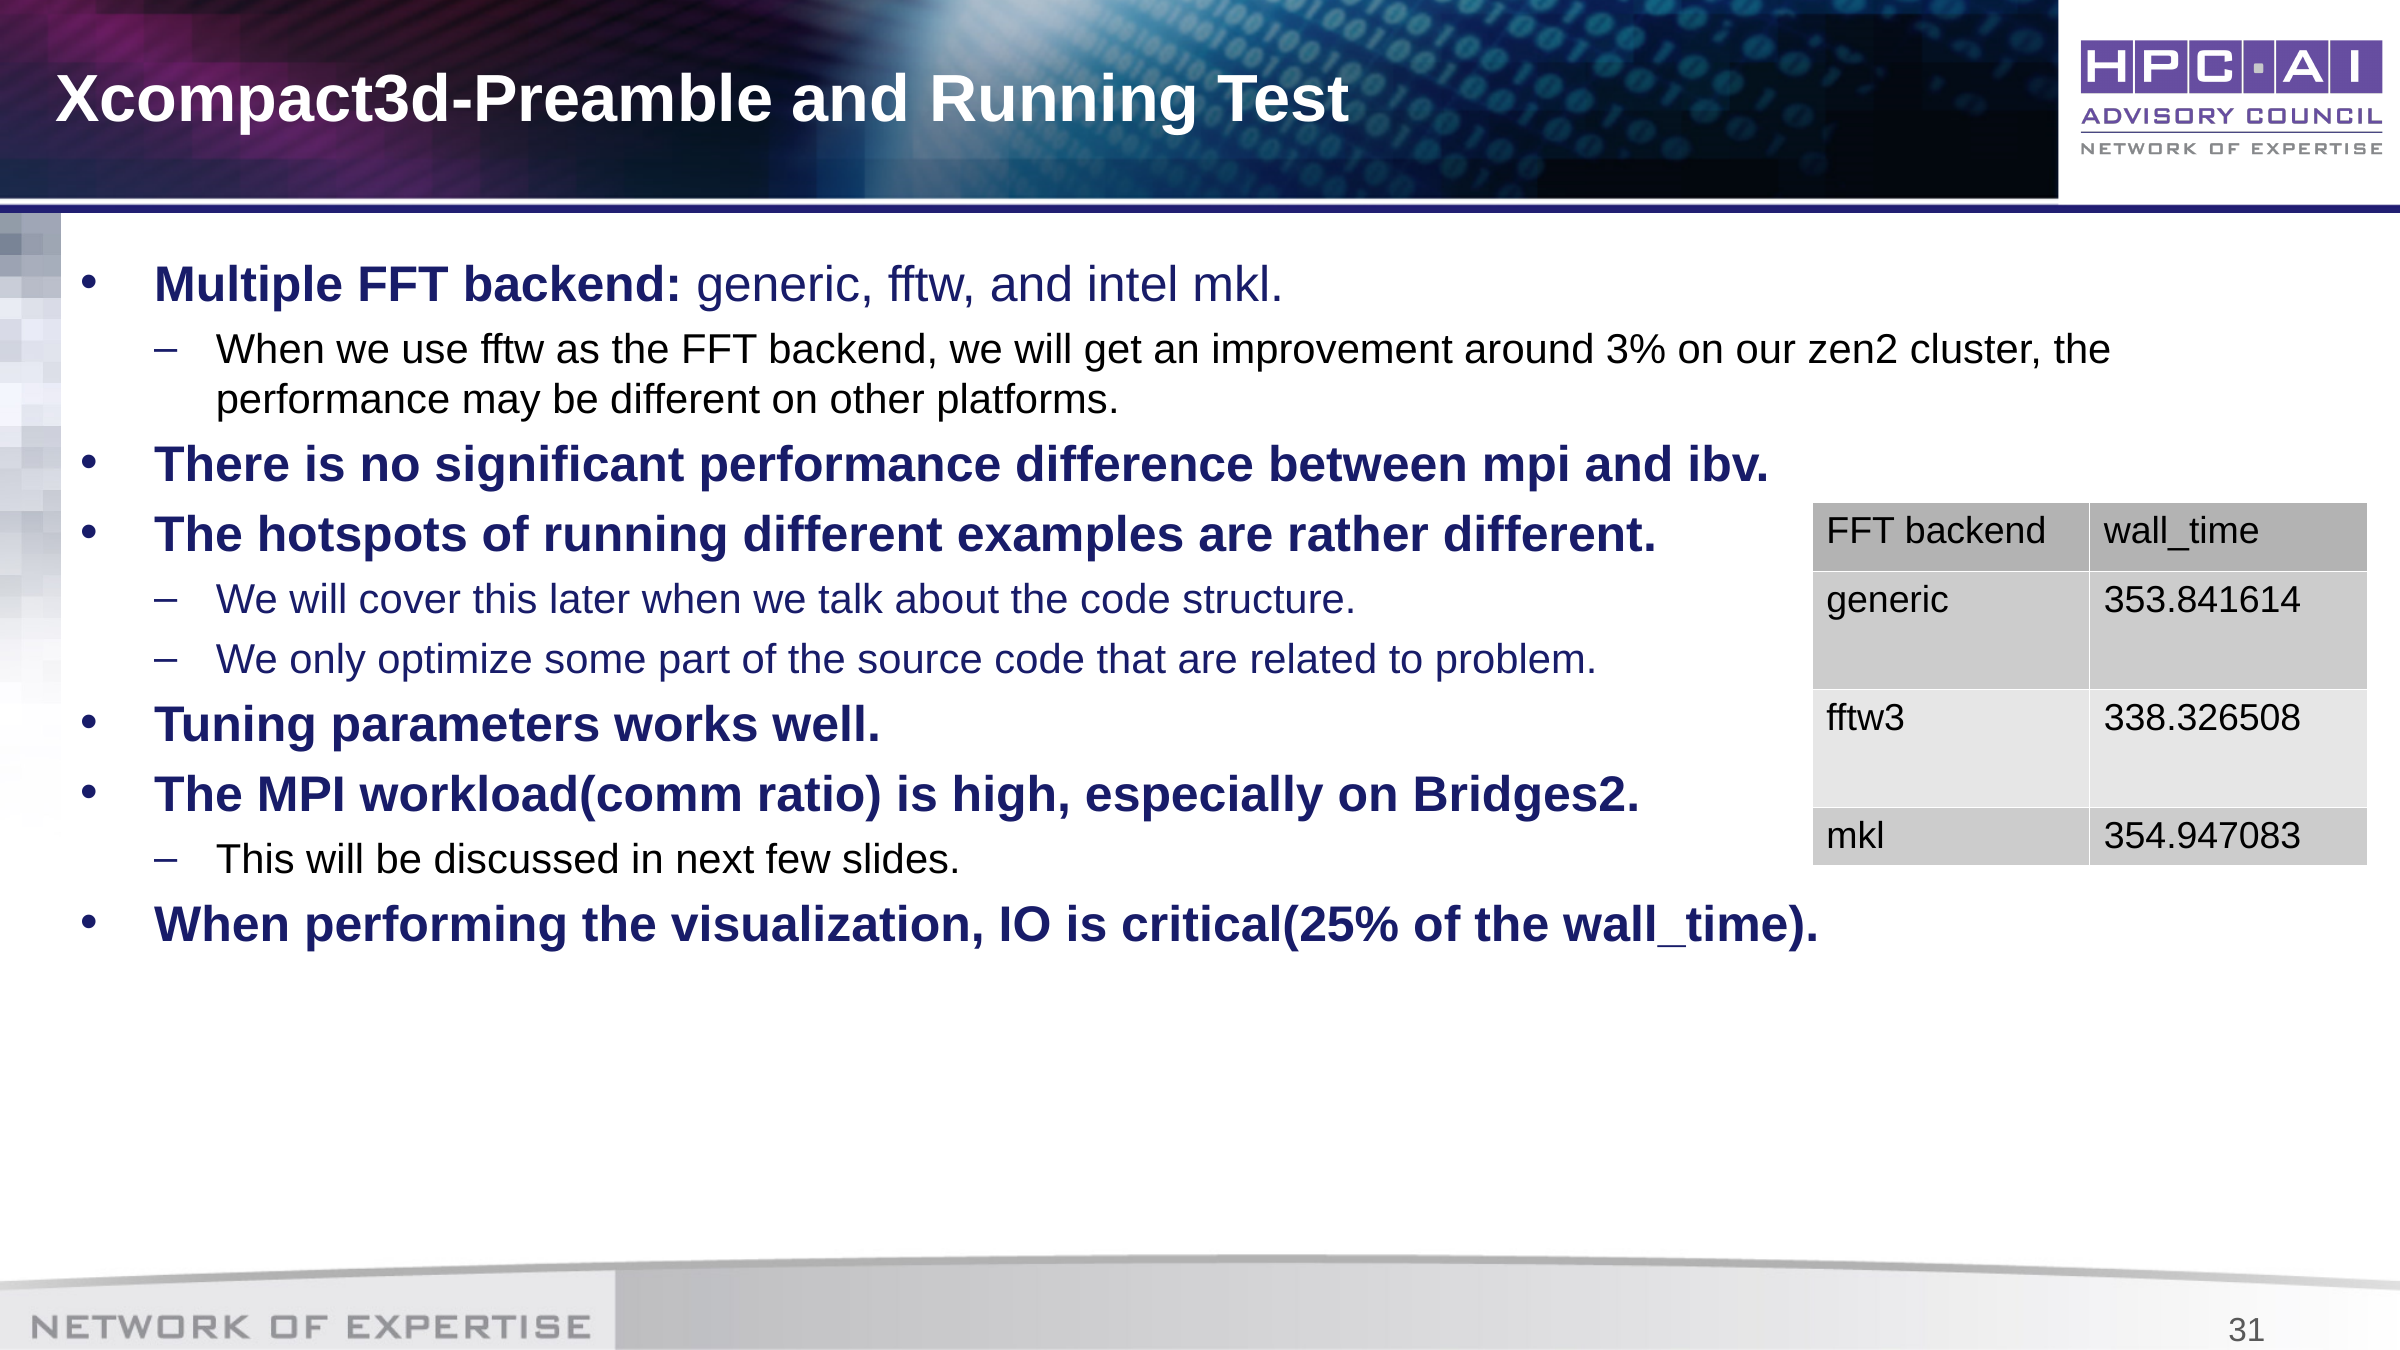

# Xcompact3d-Preamble and Running Test
Multiple FFT backend: generic, fftw, and intel mkl.
When we use fftw as the FFT backend, we will get an improvement around 3% on our zen2 cluster, the performance may be different on other platforms.
There is no significant performance difference between mpi and ibv.
The hotspots of running different examples are rather different.
We will cover this later when we talk about the code structure.
We only optimize some part of the source code that are related to problem.
Tuning parameters works well.
The MPI workload(comm ratio) is high, especially on Bridges2.
This will be discussed in next few slides.
When performing the visualization, IO is critical(25% of the wall_time).

| FFT backend | wall\_time |
| --- | --- |
| generic | 353.841614 |
| fftw3 | 338.326508 |
| mkl | 354.947083 |